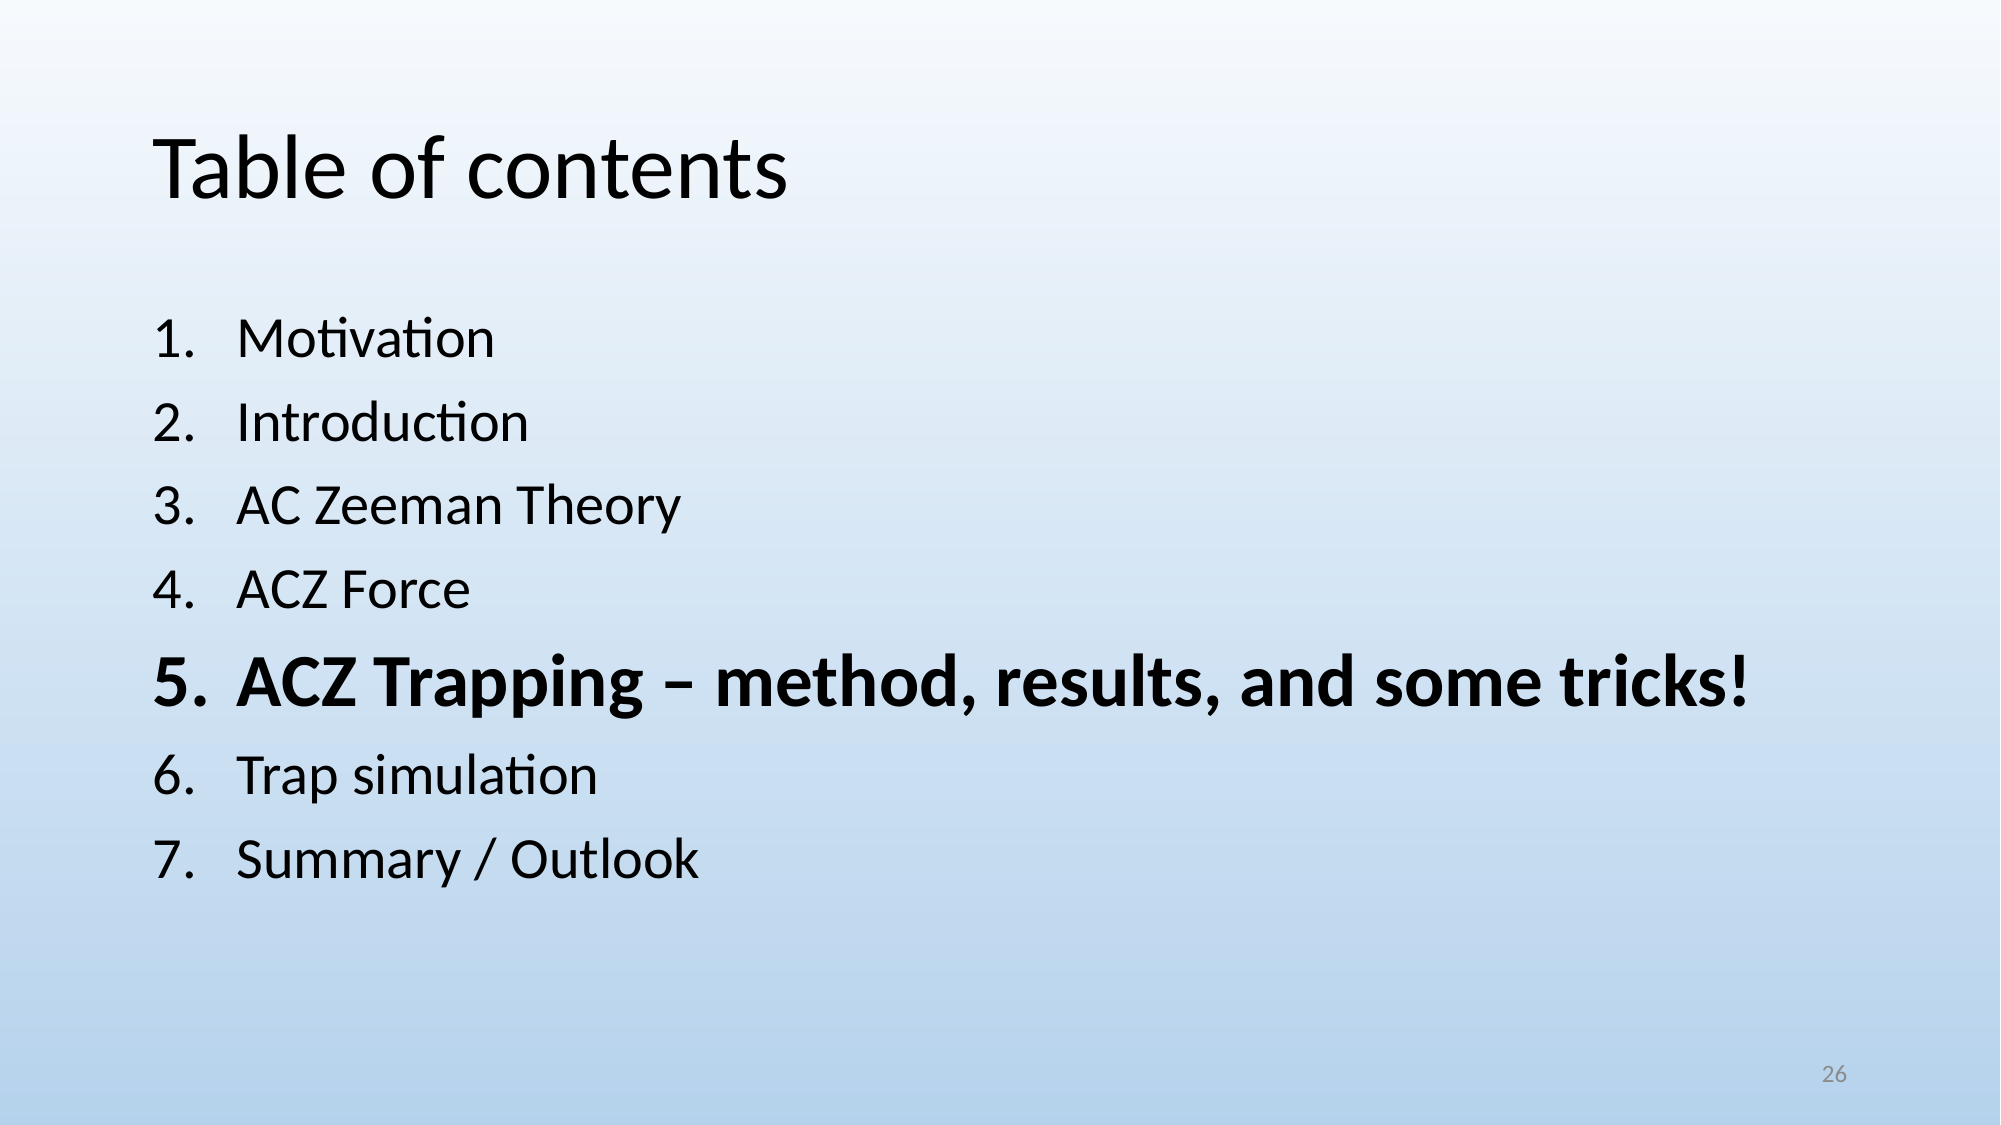

# Table of contents
Motivation
Introduction
AC Zeeman Theory
ACZ Force
ACZ Trapping – method, results, and some tricks!
Trap simulation
Summary / Outlook
26